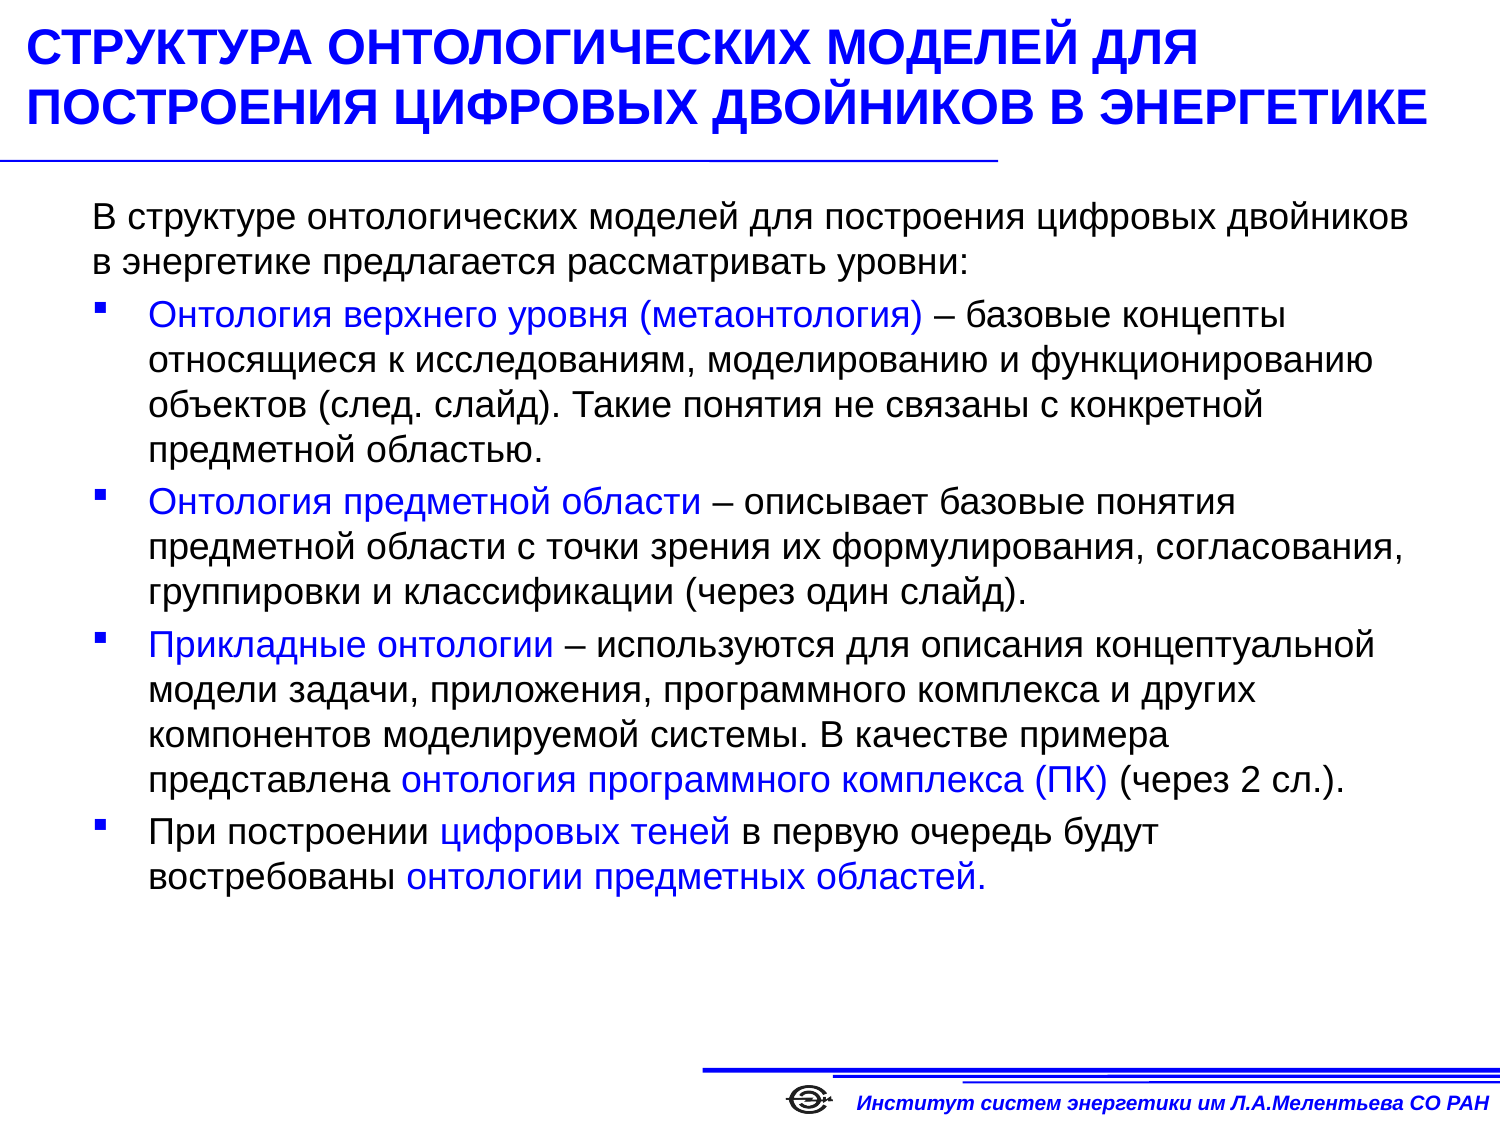

# СТРУКТУРА ОНТОЛОГИЧЕСКИХ МОДЕЛЕЙ ДЛЯ ПОСТРОЕНИЯ ЦИФРОВЫХ ДВОЙНИКОВ В ЭНЕРГЕТИКЕ
В структуре онтологических моделей для построения цифровых двойников в энергетике предлагается рассматривать уровни:
Онтология верхнего уровня (метаонтология) – базовые концепты относящиеся к исследованиям, моделированию и функционированию объектов (след. слайд). Такие понятия не связаны с конкретной предметной областью.
Онтология предметной области – описывает базовые понятия предметной области с точки зрения их формулирования, согласования, группировки и классификации (через один слайд).
Прикладные онтологии – используются для описания концептуальной модели задачи, приложения, программного комплекса и других компонентов моделируемой системы. В качестве примера представлена онтология программного комплекса (ПК) (через 2 сл.).
При построении цифровых теней в первую очередь будут востребованы онтологии предметных областей.